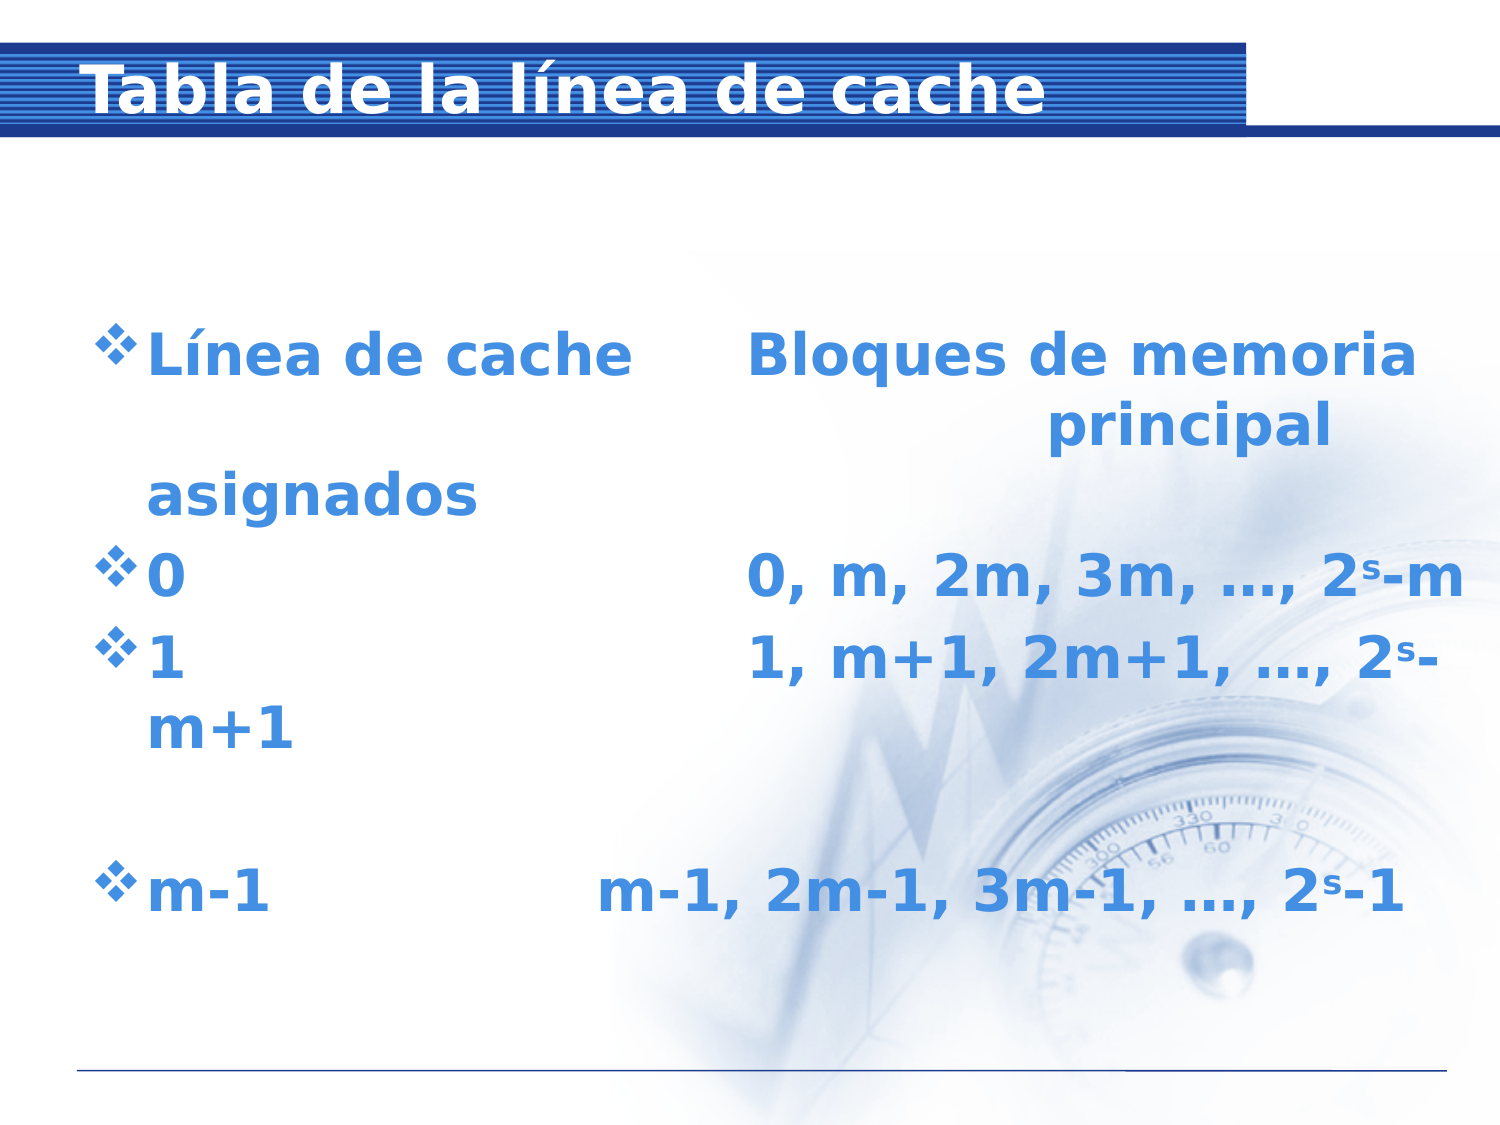

# Tabla de la línea de cache
Línea de cache 	Bloques de memoria 						principal asignados
0				0, m, 2m, 3m, …, 2s-m
1				1, m+1, 2m+1, …, 2s-m+1

m-1			m-1, 2m-1, 3m-1, …, 2s-1